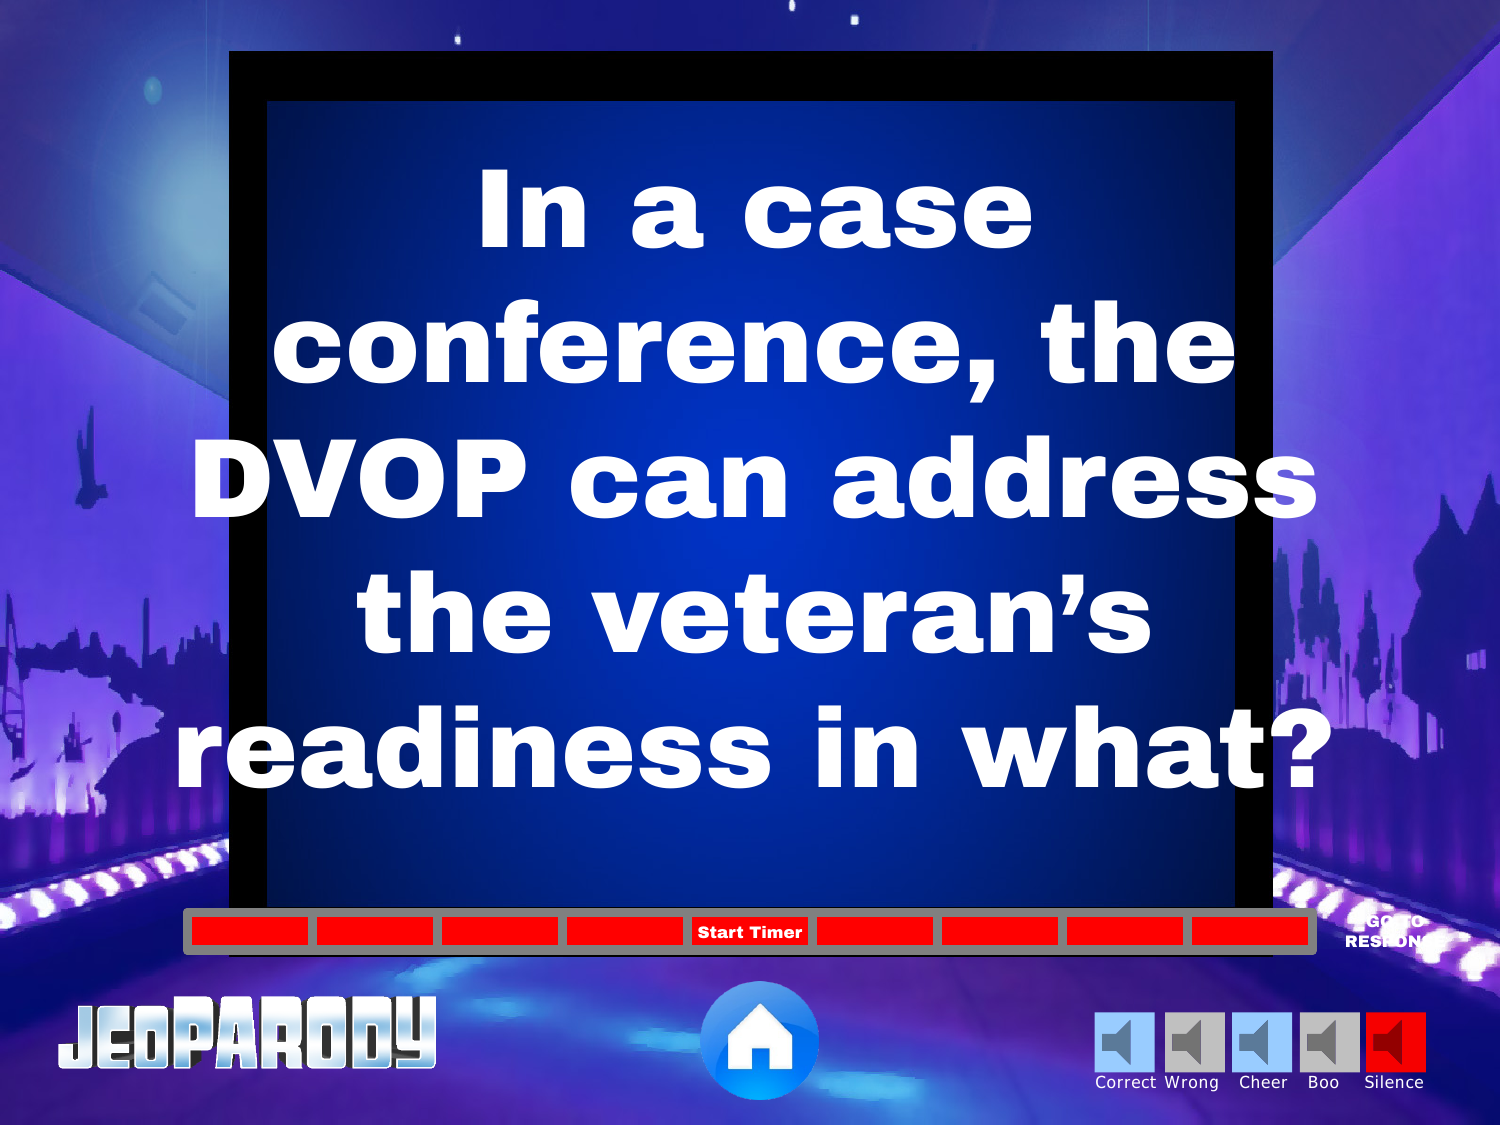

In a case conference, the DVOP can address the veteran’s readiness in what?